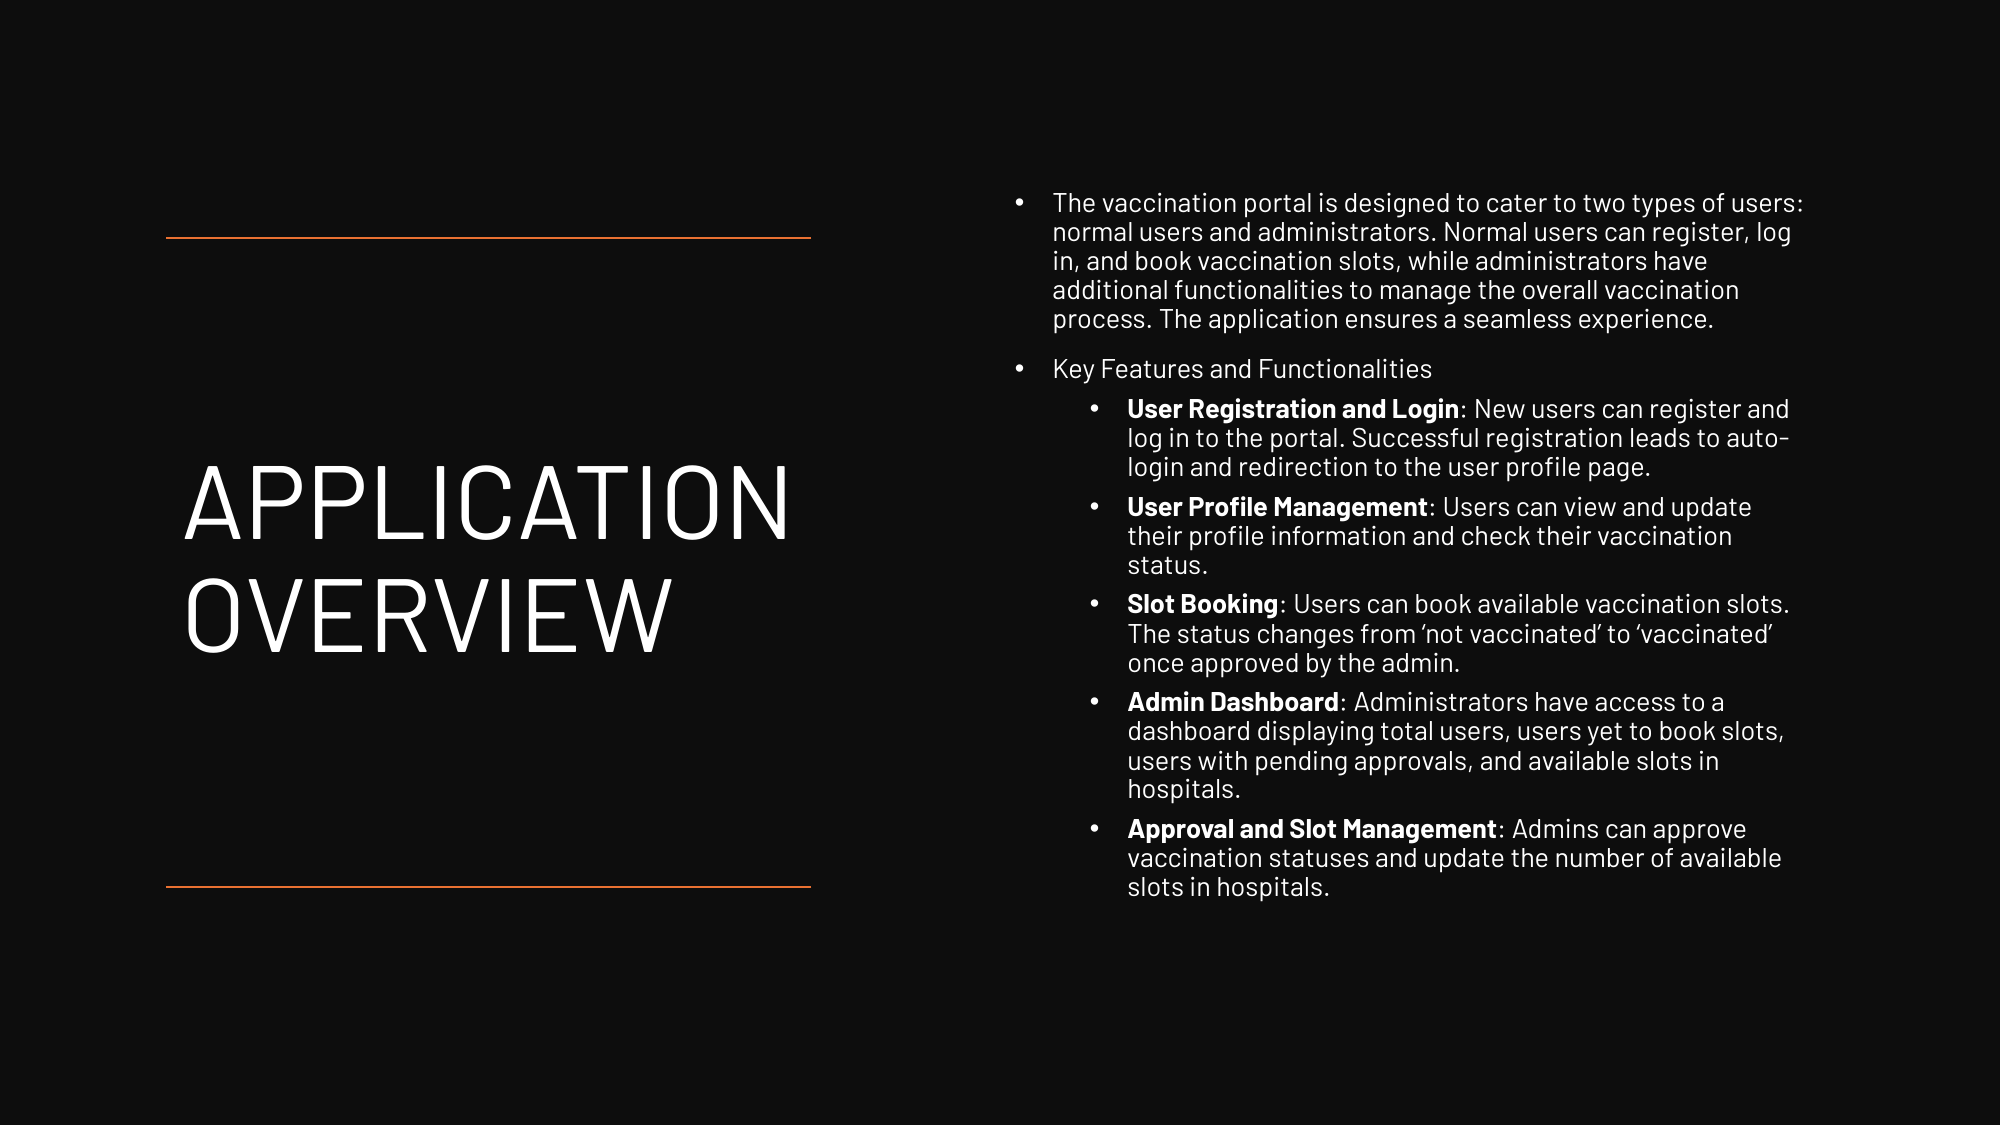

The vaccination portal is designed to cater to two types of users: normal users and administrators. Normal users can register, log in, and book vaccination slots, while administrators have additional functionalities to manage the overall vaccination process. The application ensures a seamless experience.
Key Features and Functionalities
User Registration and Login: New users can register and log in to the portal. Successful registration leads to auto-login and redirection to the user profile page.
User Profile Management: Users can view and update their profile information and check their vaccination status.
Slot Booking: Users can book available vaccination slots. The status changes from ‘not vaccinated’ to ‘vaccinated’ once approved by the admin.
Admin Dashboard: Administrators have access to a dashboard displaying total users, users yet to book slots, users with pending approvals, and available slots in hospitals.
Approval and Slot Management: Admins can approve vaccination statuses and update the number of available slots in hospitals.

# APPLICATION OVERVIEW